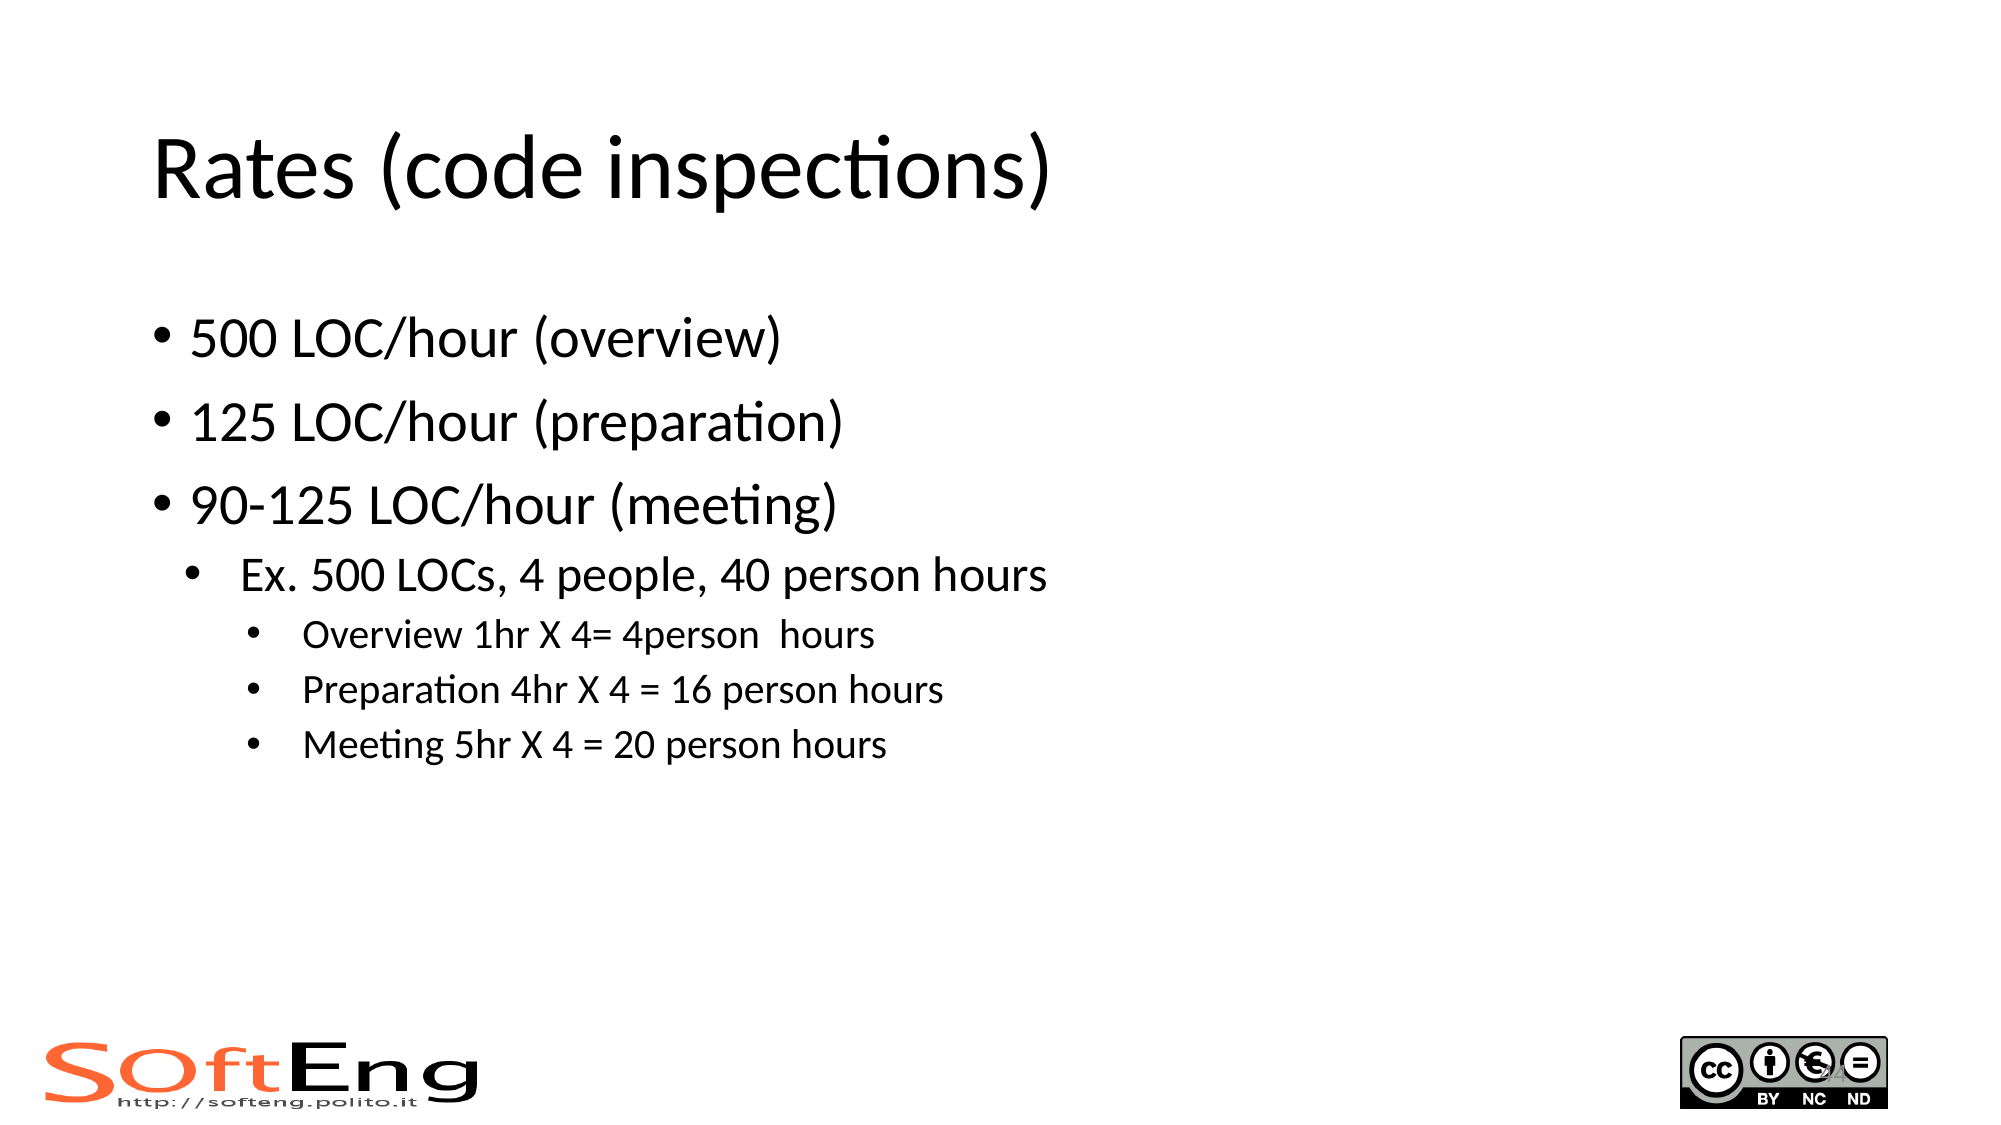

# Rates (code inspections)
500 LOC/hour (overview)
125 LOC/hour (preparation)
90-125 LOC/hour (meeting)
Ex. 500 LOCs, 4 people, 40 person hours
Overview 1hr X 4= 4person  hours
Preparation 4hr X 4 = 16 person hours
Meeting 5hr X 4 = 20 person hours
44